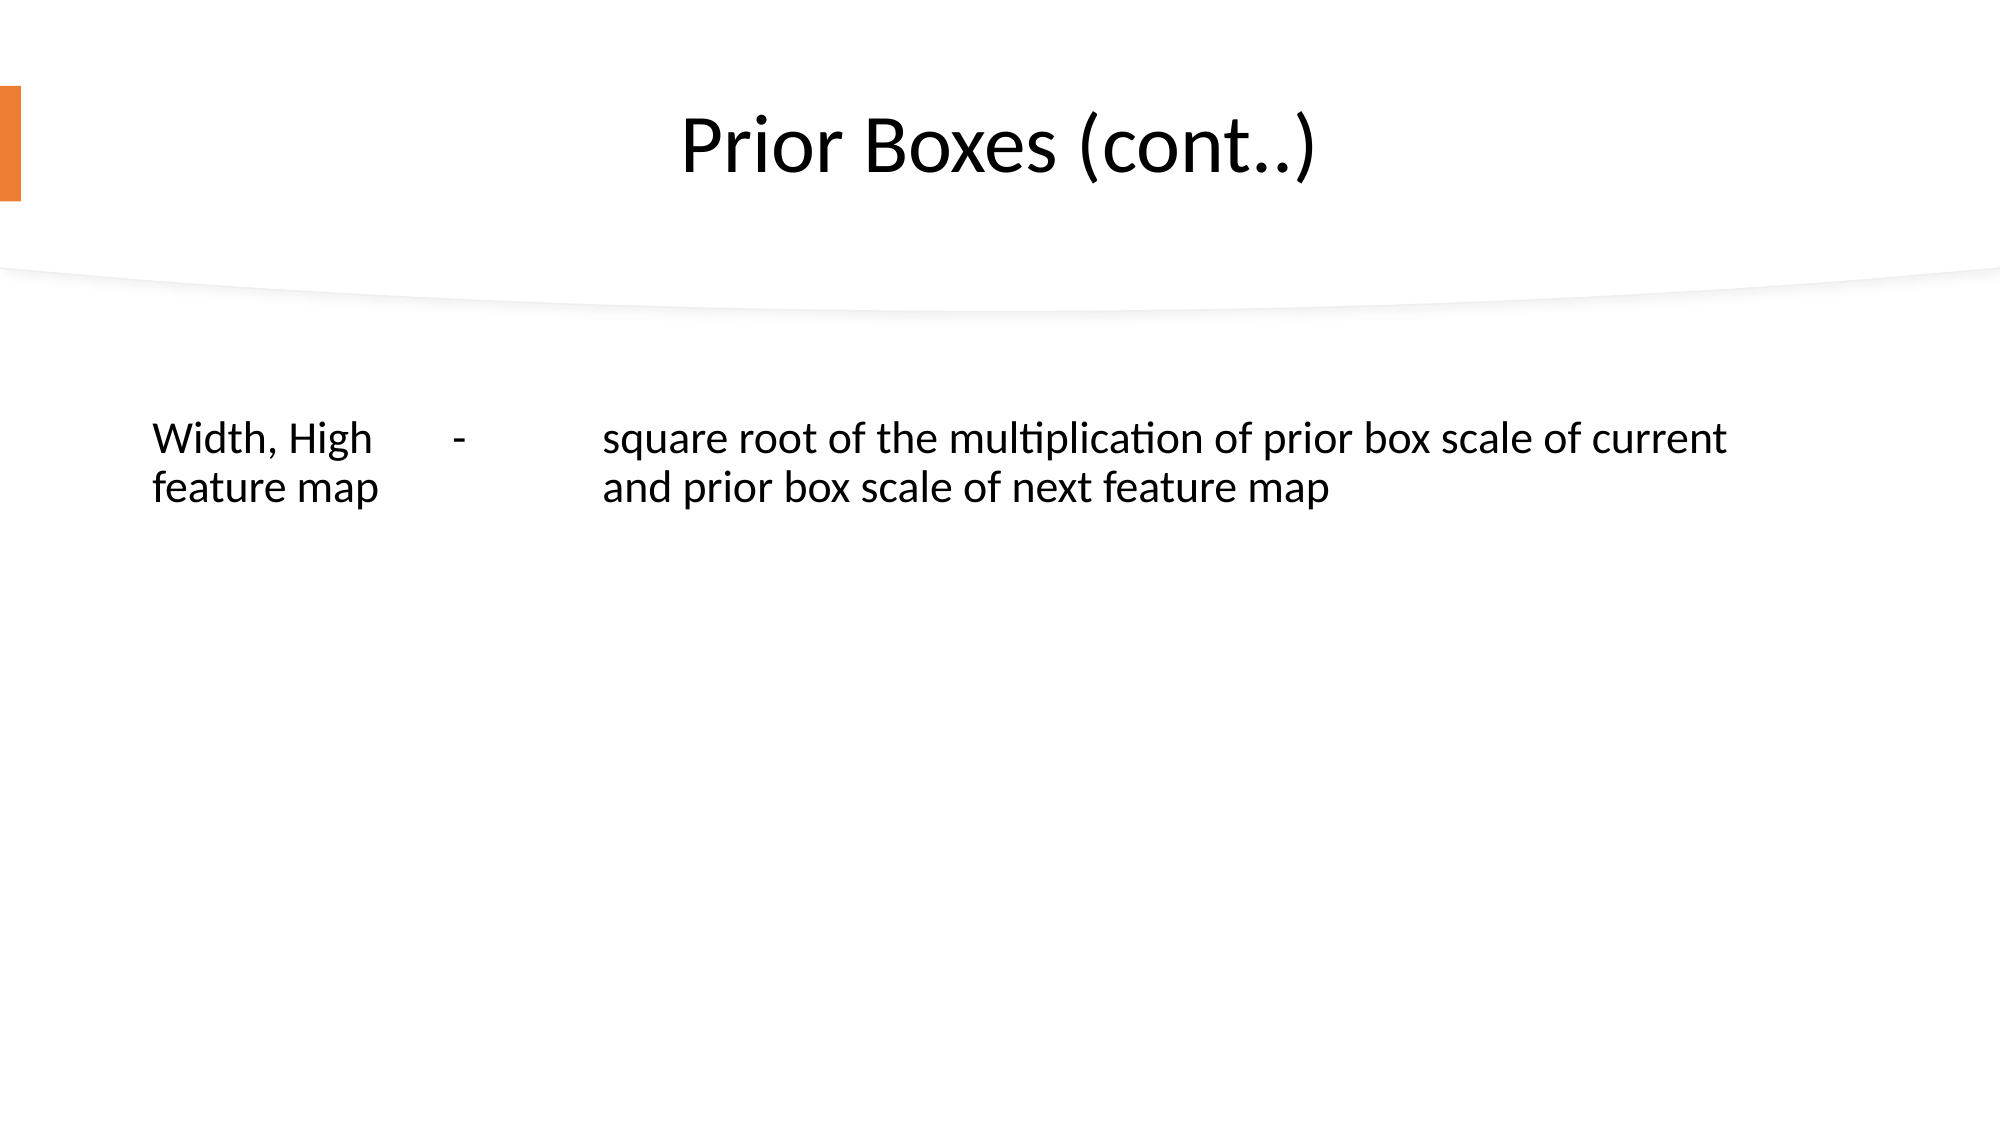

# Prior Boxes (cont..)

Width, High	-	square root of the multiplication of prior box scale of current feature map 		and prior box scale of next feature map